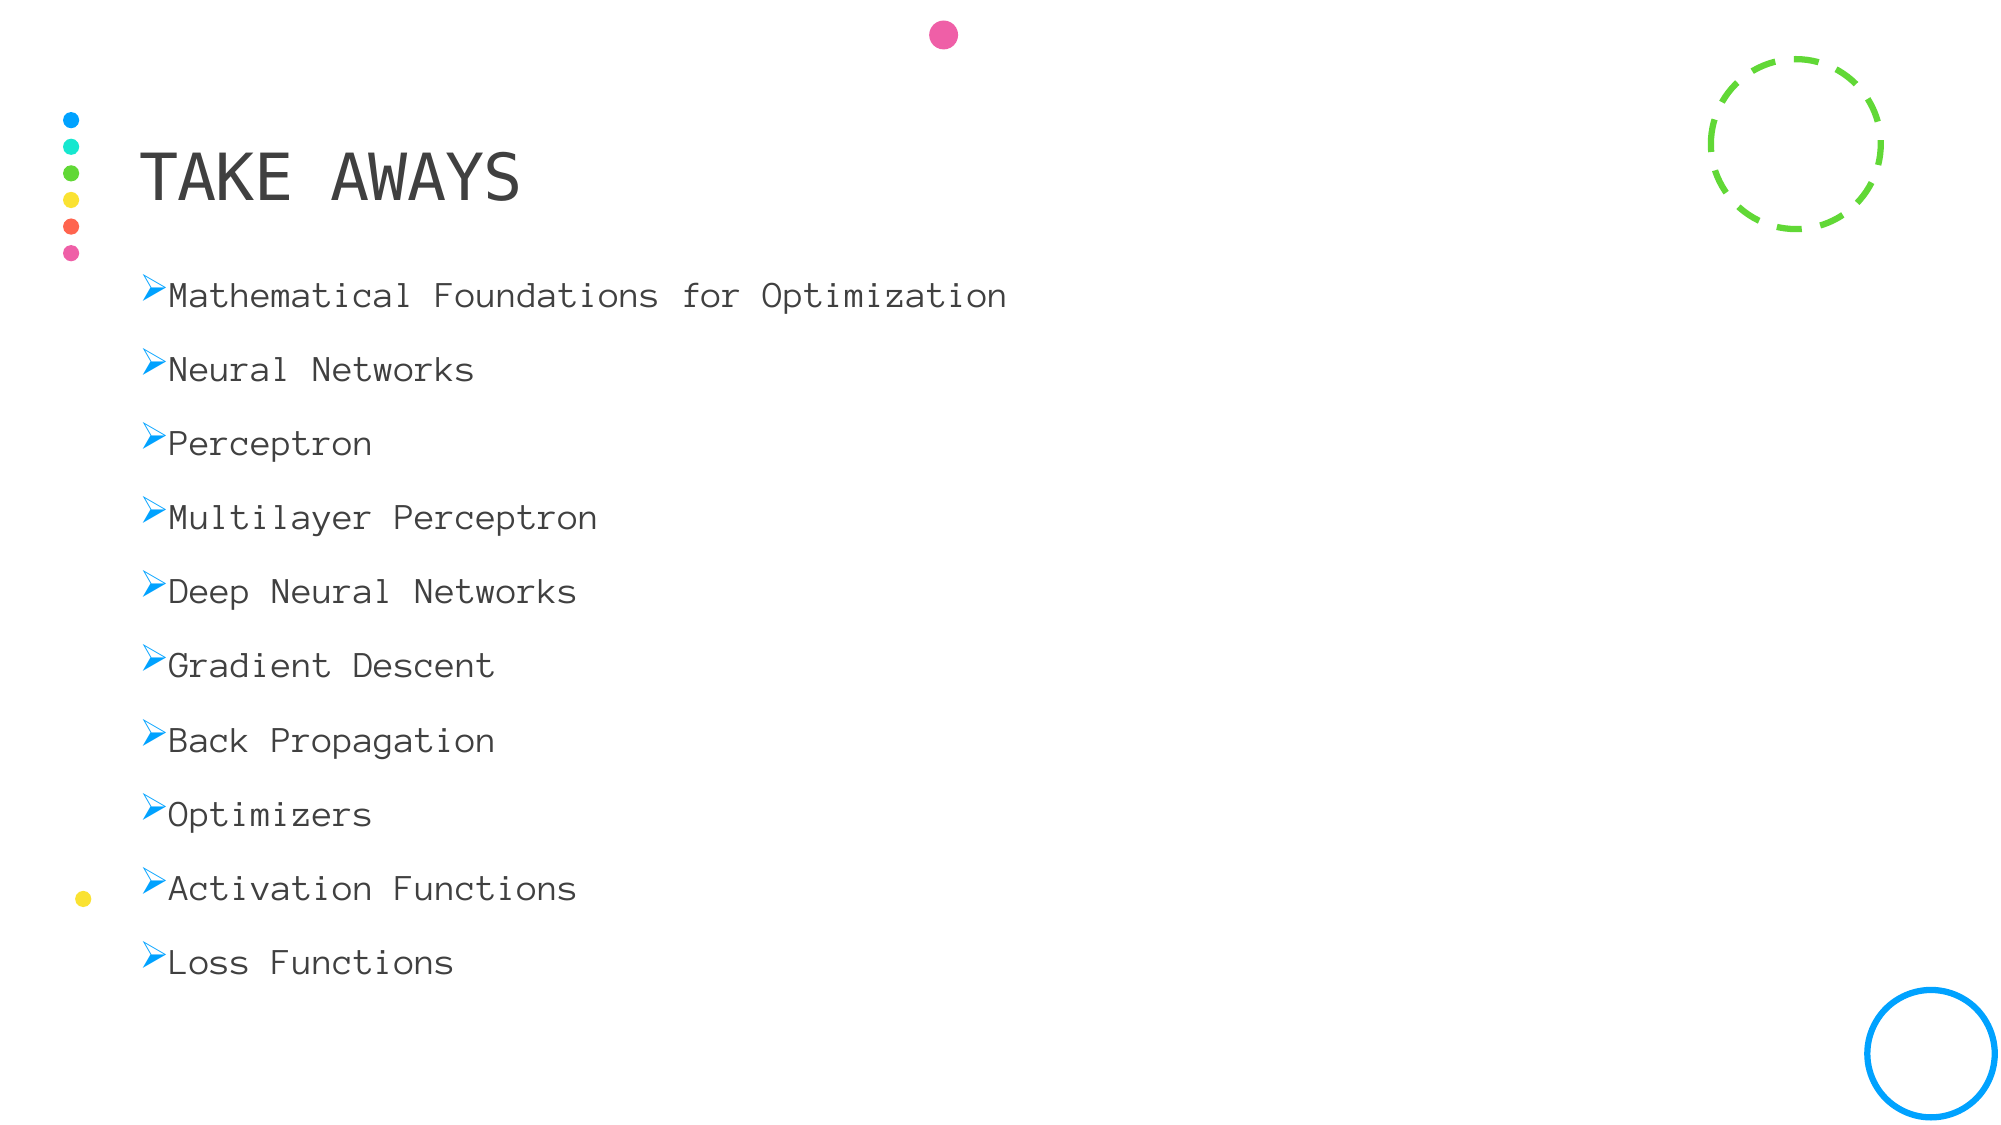

# Take AWays
Mathematical Foundations for Optimization
Neural Networks
Perceptron
Multilayer Perceptron
Deep Neural Networks
Gradient Descent
Back Propagation
Optimizers
Activation Functions
Loss Functions